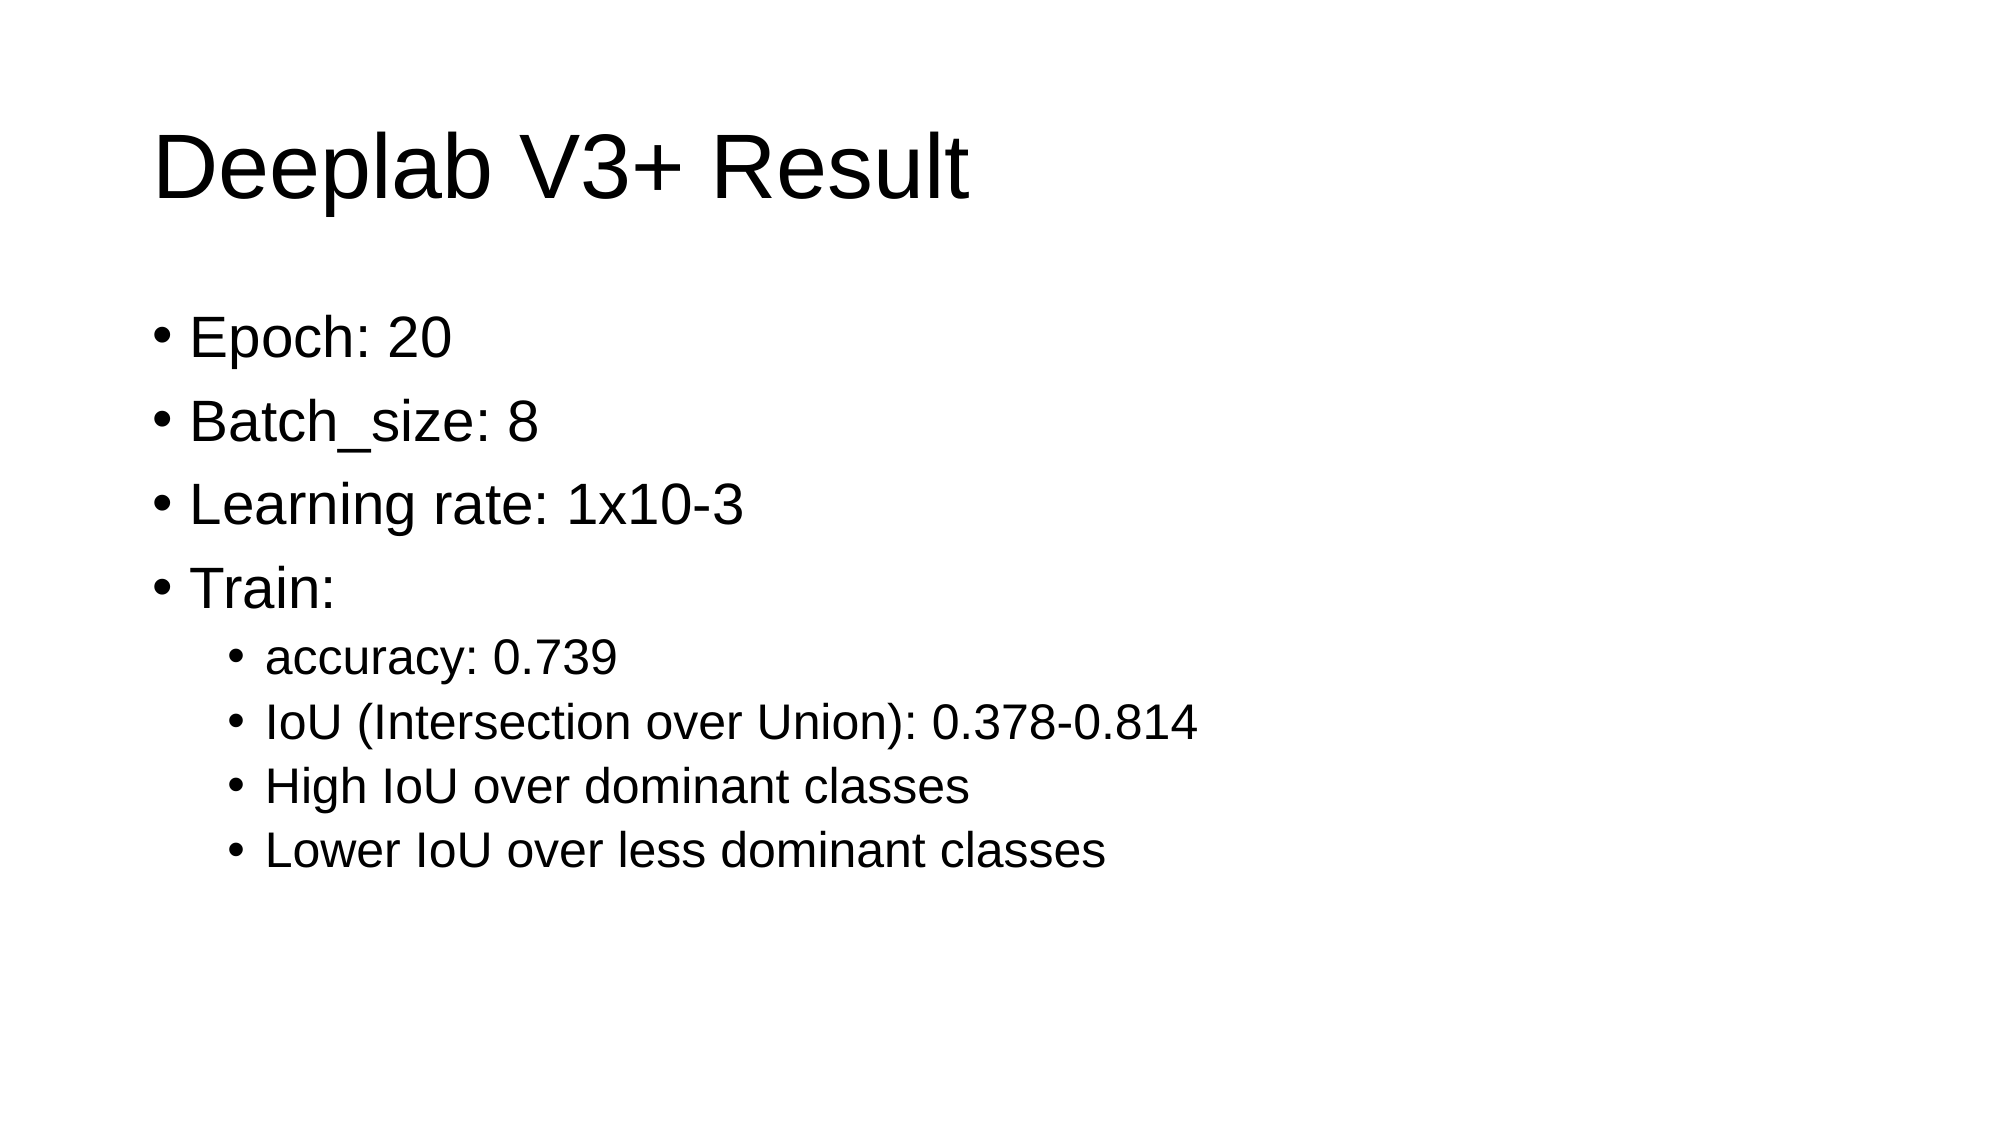

# Deeplab V3+ Result
Epoch: 20
Batch_size: 8
Learning rate: 1x10-3
Train:
accuracy: 0.739
IoU (Intersection over Union): 0.378-0.814
High IoU over dominant classes
Lower IoU over less dominant classes